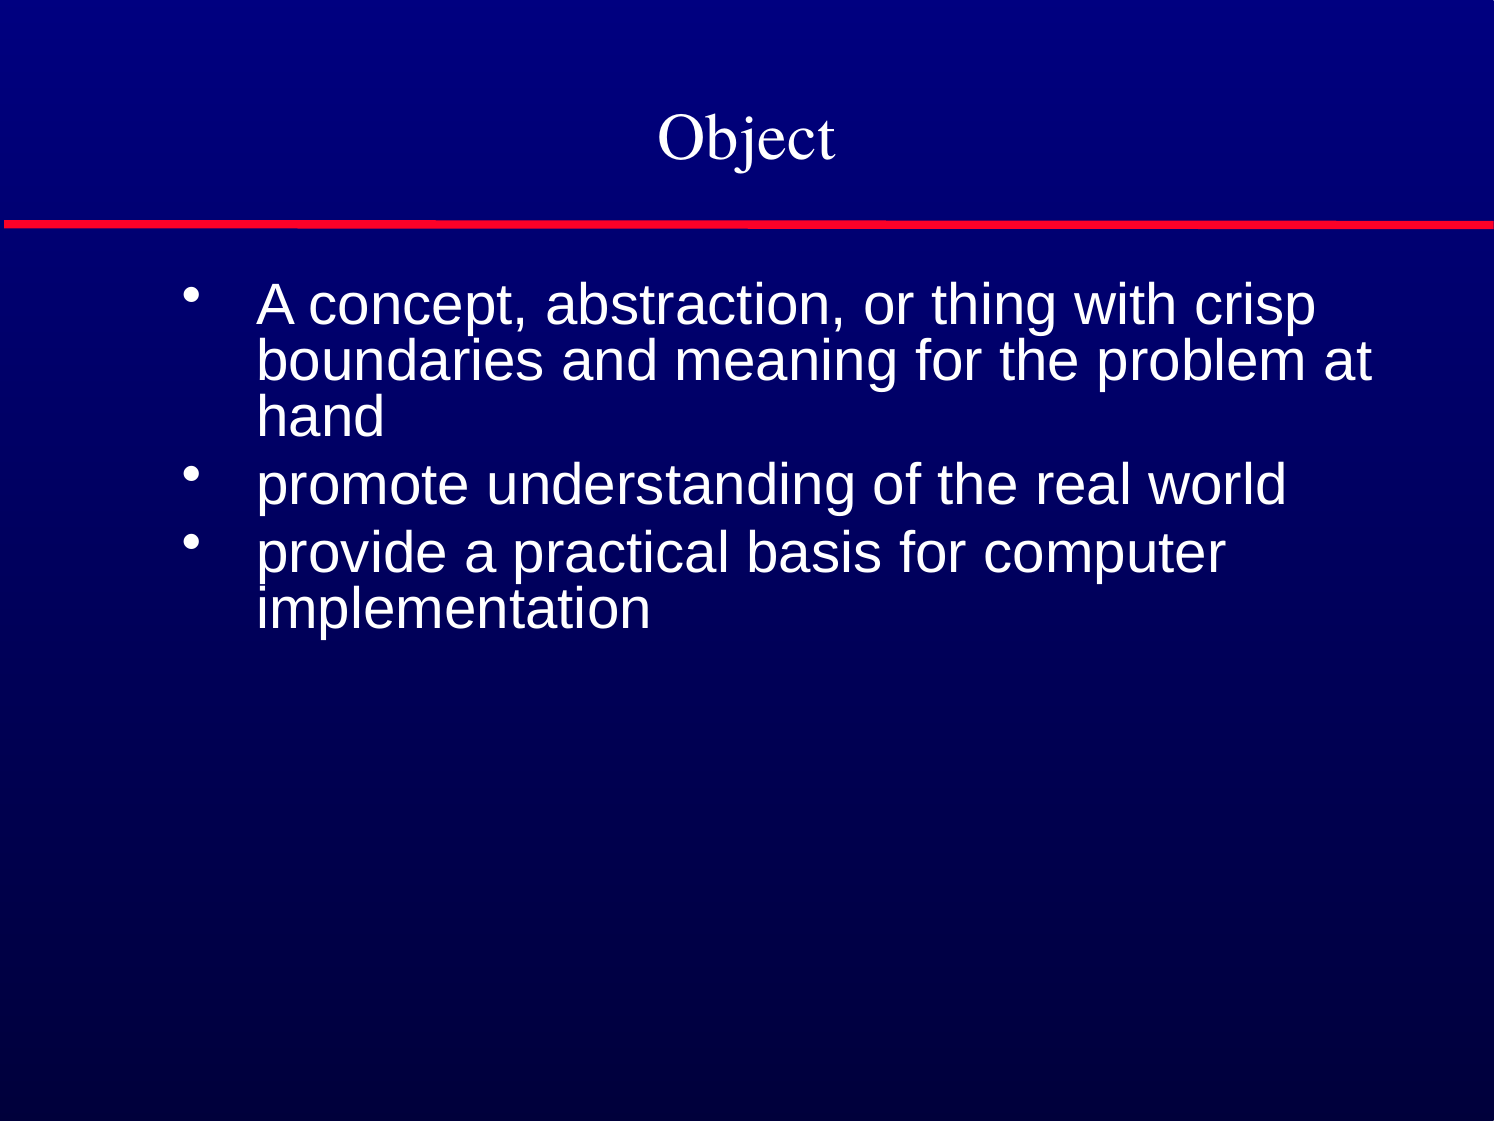

#
Object
A concept, abstraction, or thing with crisp boundaries and meaning for the problem at hand
promote understanding of the real world
provide a practical basis for computer implementation